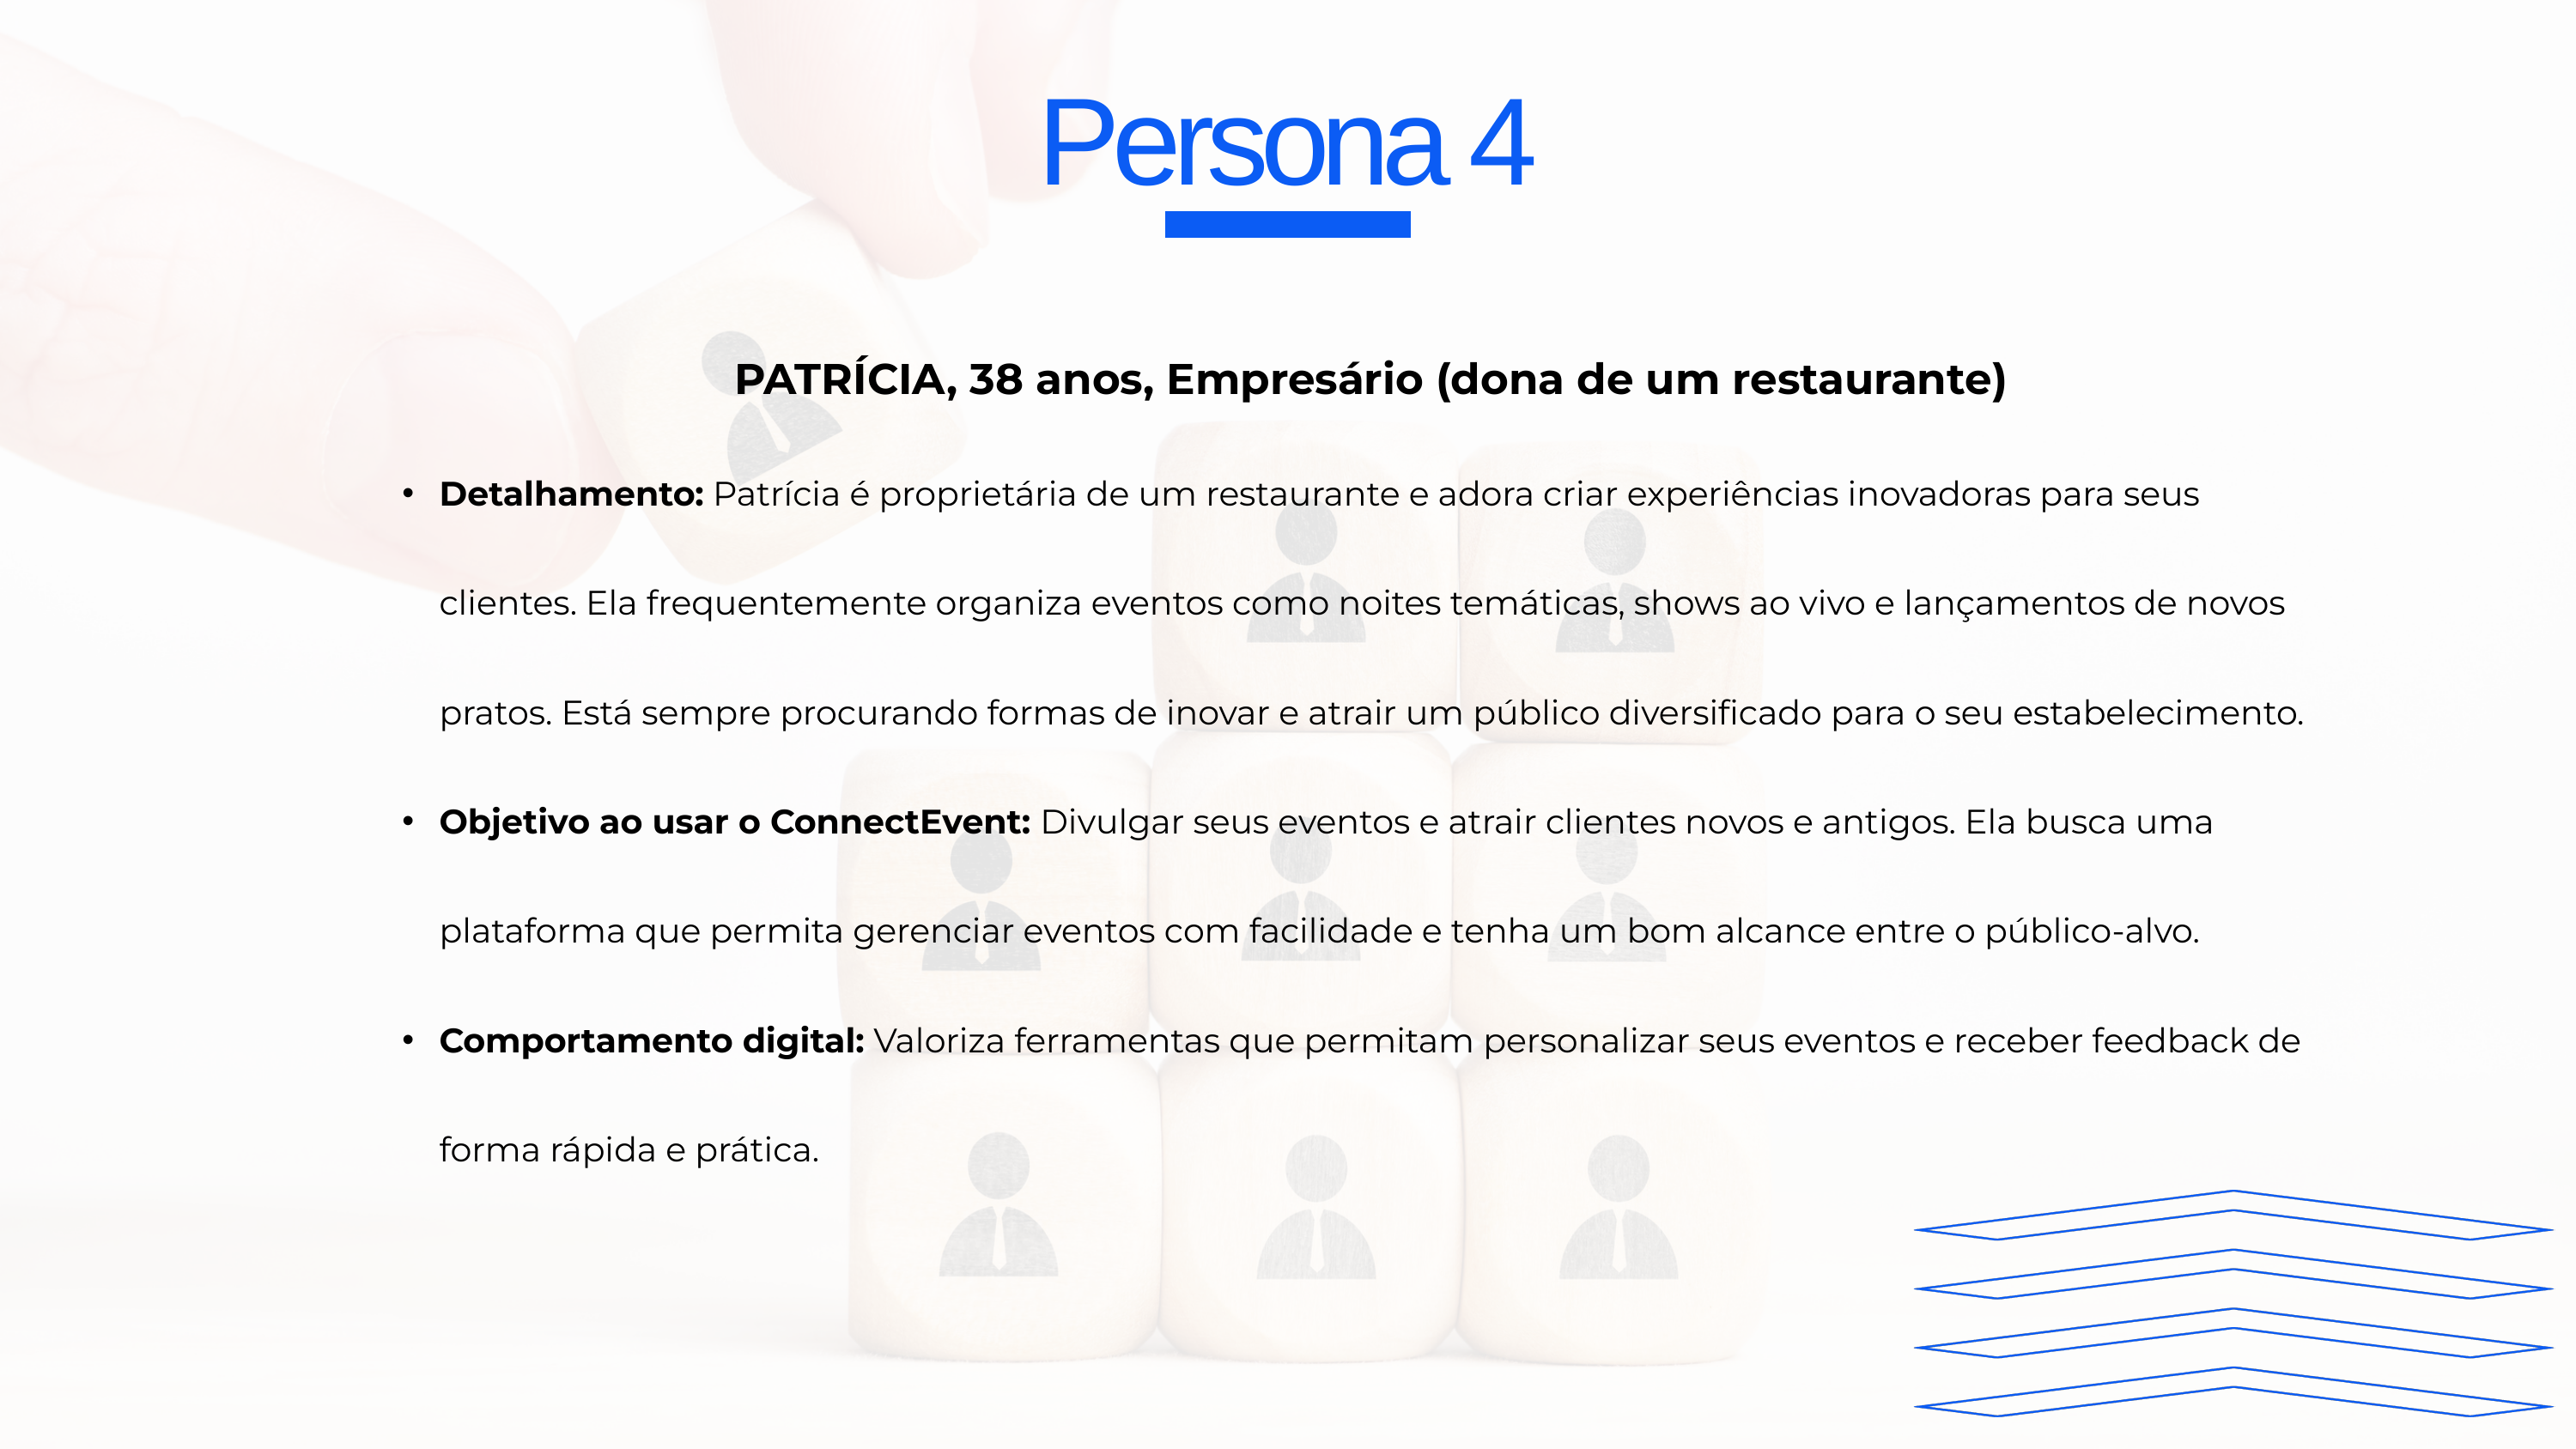

Persona 4

PATRÍCIA, 38 anos, Empresário (dona de um restaurante)
Detalhamento: Patrícia é proprietária de um restaurante e adora criar experiências inovadoras para seus clientes. Ela frequentemente organiza eventos como noites temáticas, shows ao vivo e lançamentos de novos pratos. Está sempre procurando formas de inovar e atrair um público diversificado para o seu estabelecimento.
Objetivo ao usar o ConnectEvent: Divulgar seus eventos e atrair clientes novos e antigos. Ela busca uma plataforma que permita gerenciar eventos com facilidade e tenha um bom alcance entre o público-alvo.
Comportamento digital: Valoriza ferramentas que permitam personalizar seus eventos e receber feedback de forma rápida e prática.